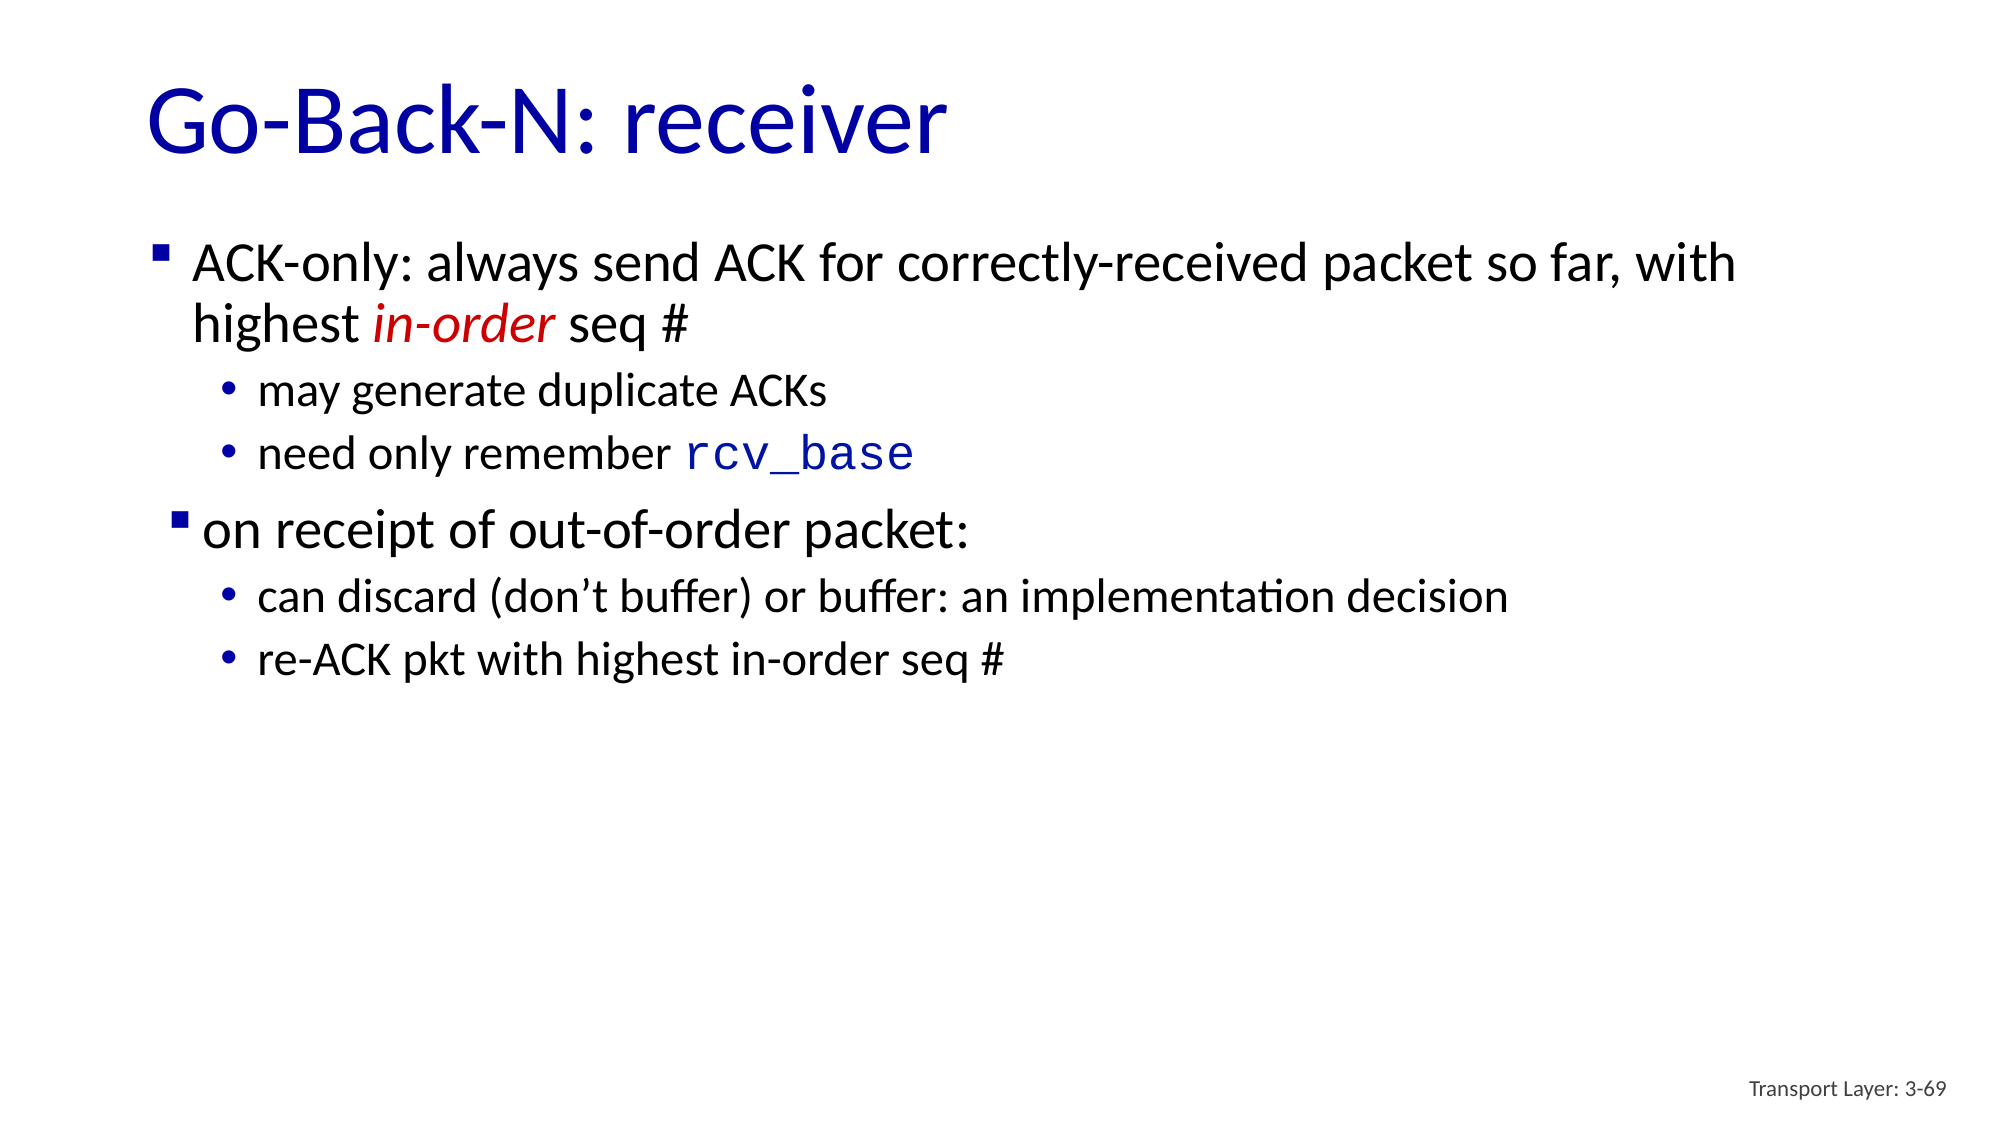

# Go-Back-N: receiver
ACK-only: always send ACK for correctly-received packet so far, with highest in-order seq #
may generate duplicate ACKs
need only remember rcv_base
on receipt of out-of-order packet:
can discard (don’t buffer) or buffer: an implementation decision
re-ACK pkt with highest in-order seq #
Transport Layer: 3-69